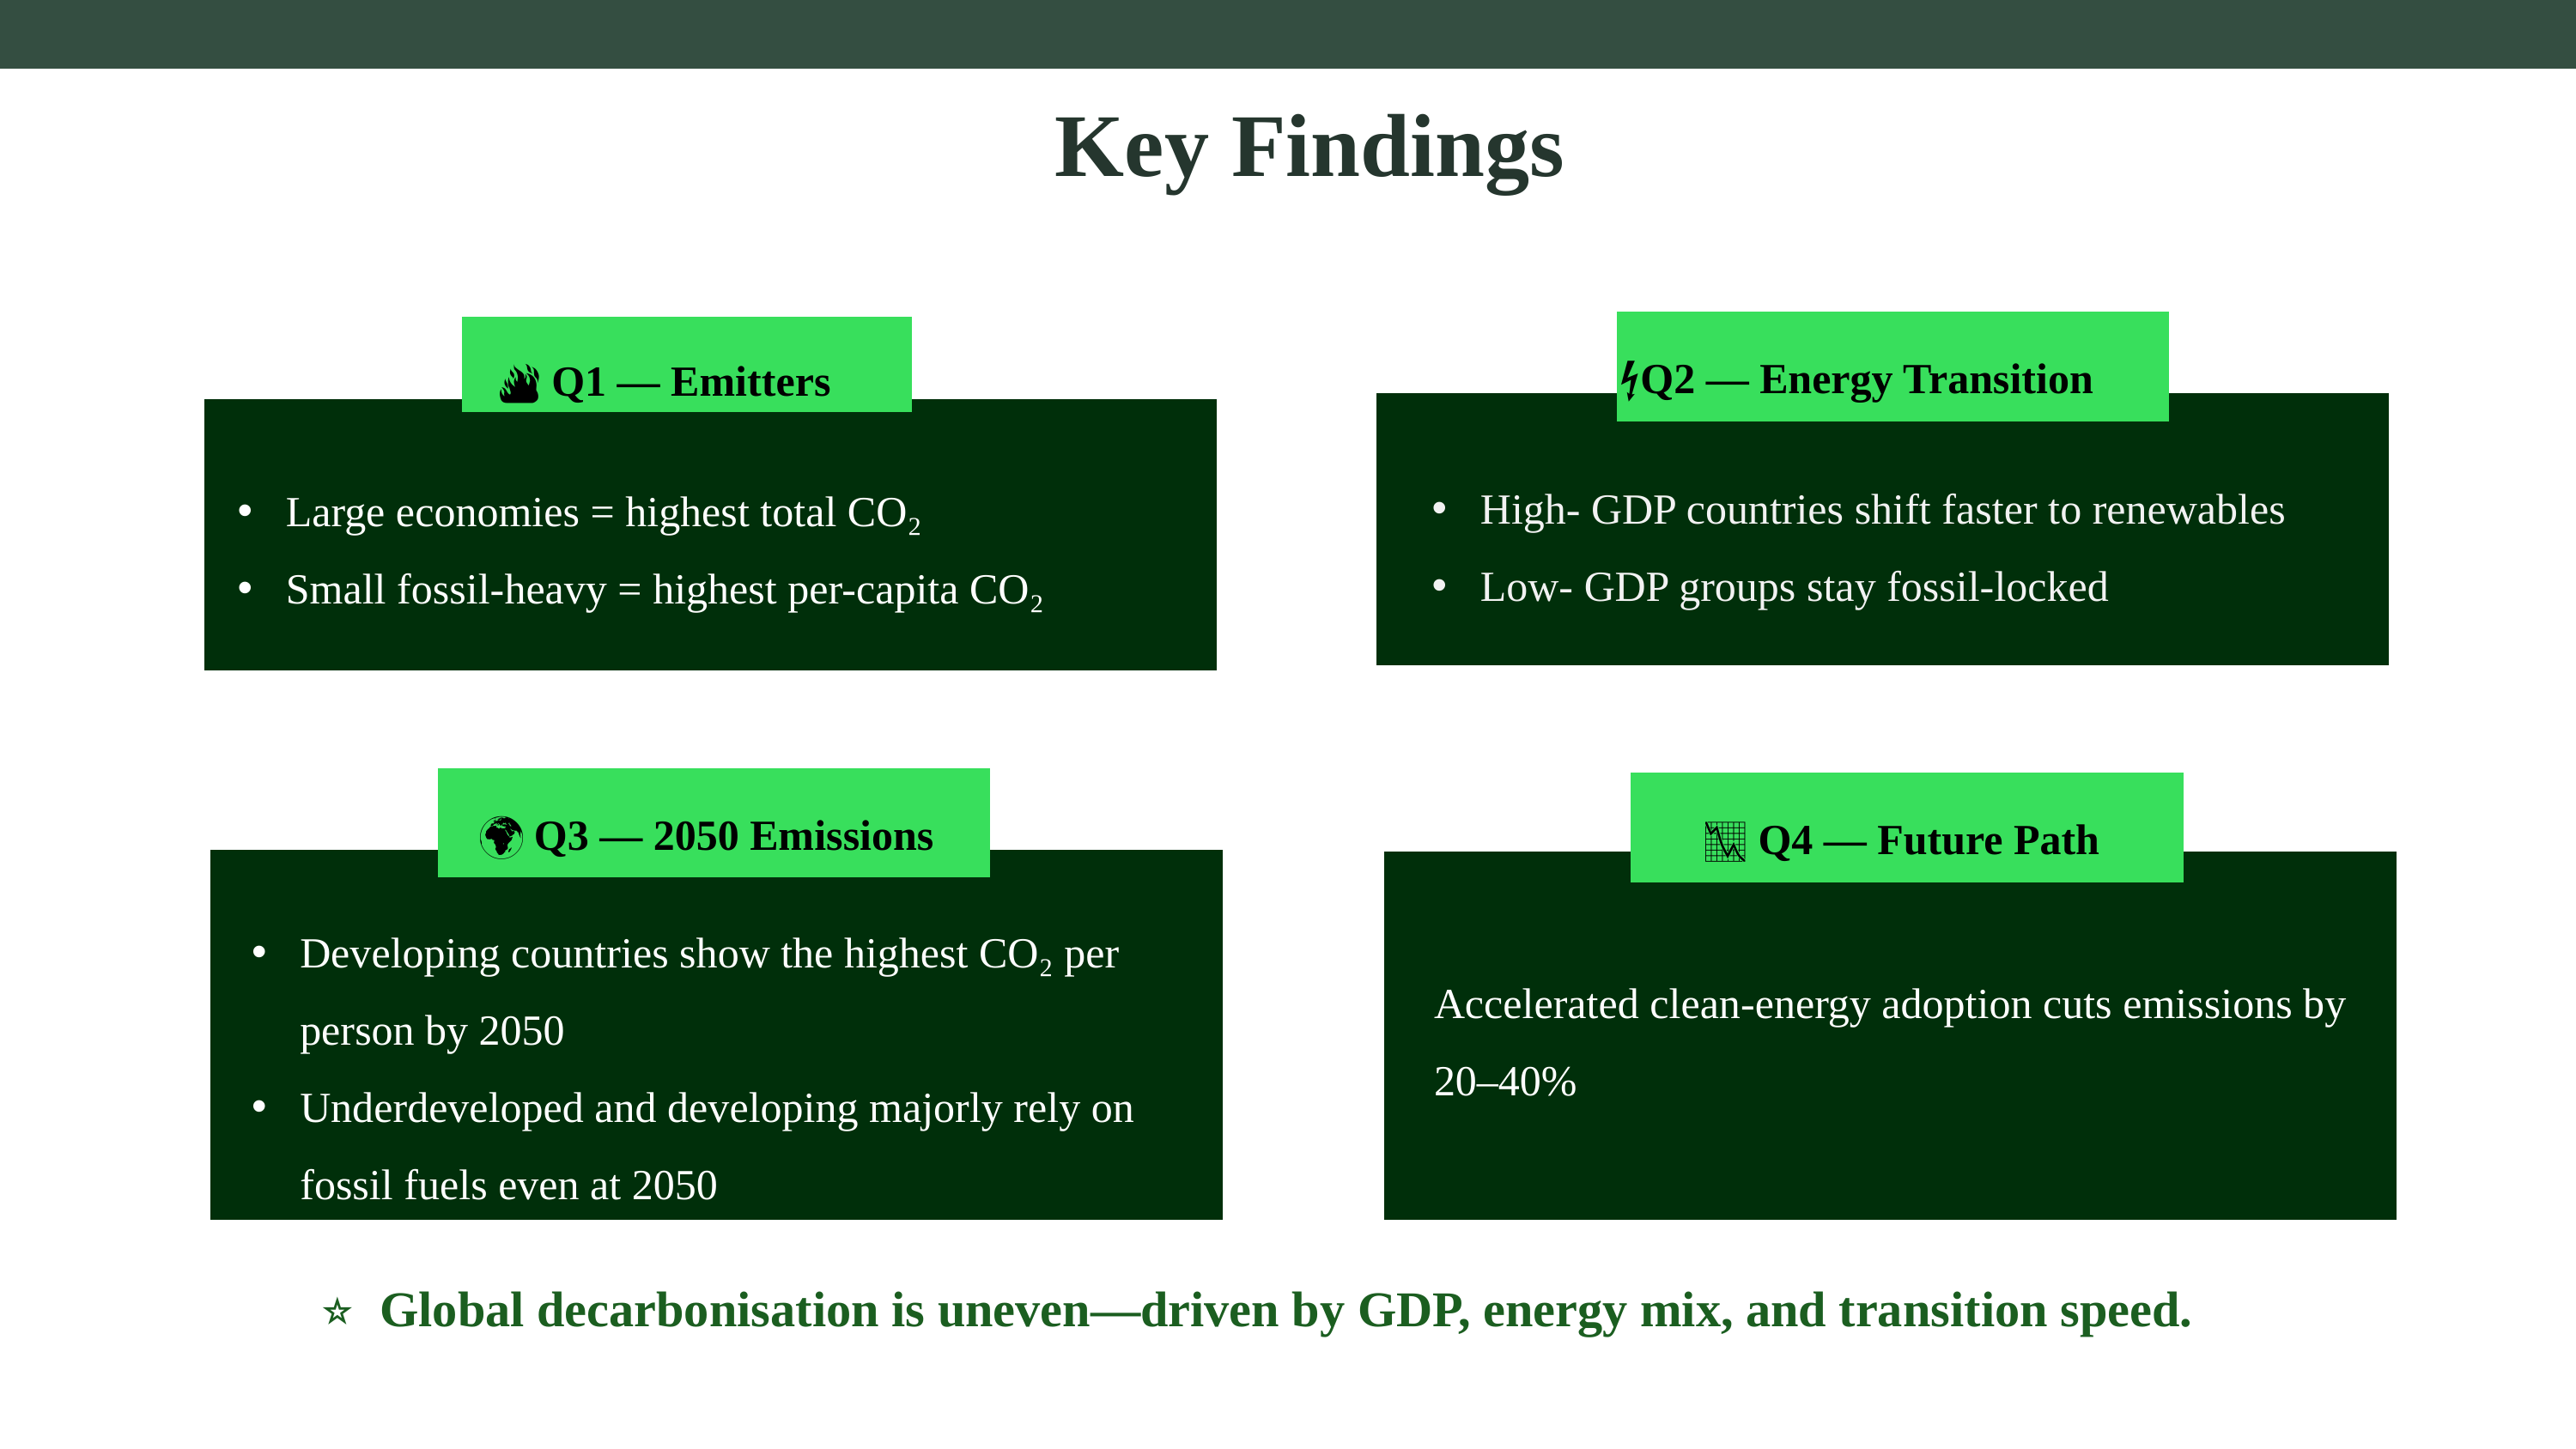

Key Findings

⚡Q2 — Energy Transition
🔥 Q1 — Emitters

High- GDP countries shift faster to renewables
Low- GDP groups stay fossil-locked
Large economies = highest total CO₂
Small fossil-heavy = highest per-capita CO₂

🌍 Q3 — 2050 Emissions
📉 Q4 — Future Path

Developing countries show the highest CO₂ per person by 2050
Underdeveloped and developing majorly rely on fossil fuels even at 2050
Accelerated clean-energy adoption cuts emissions by 20–40%
⭐  Global decarbonisation is uneven—driven by GDP, energy mix, and transition speed.